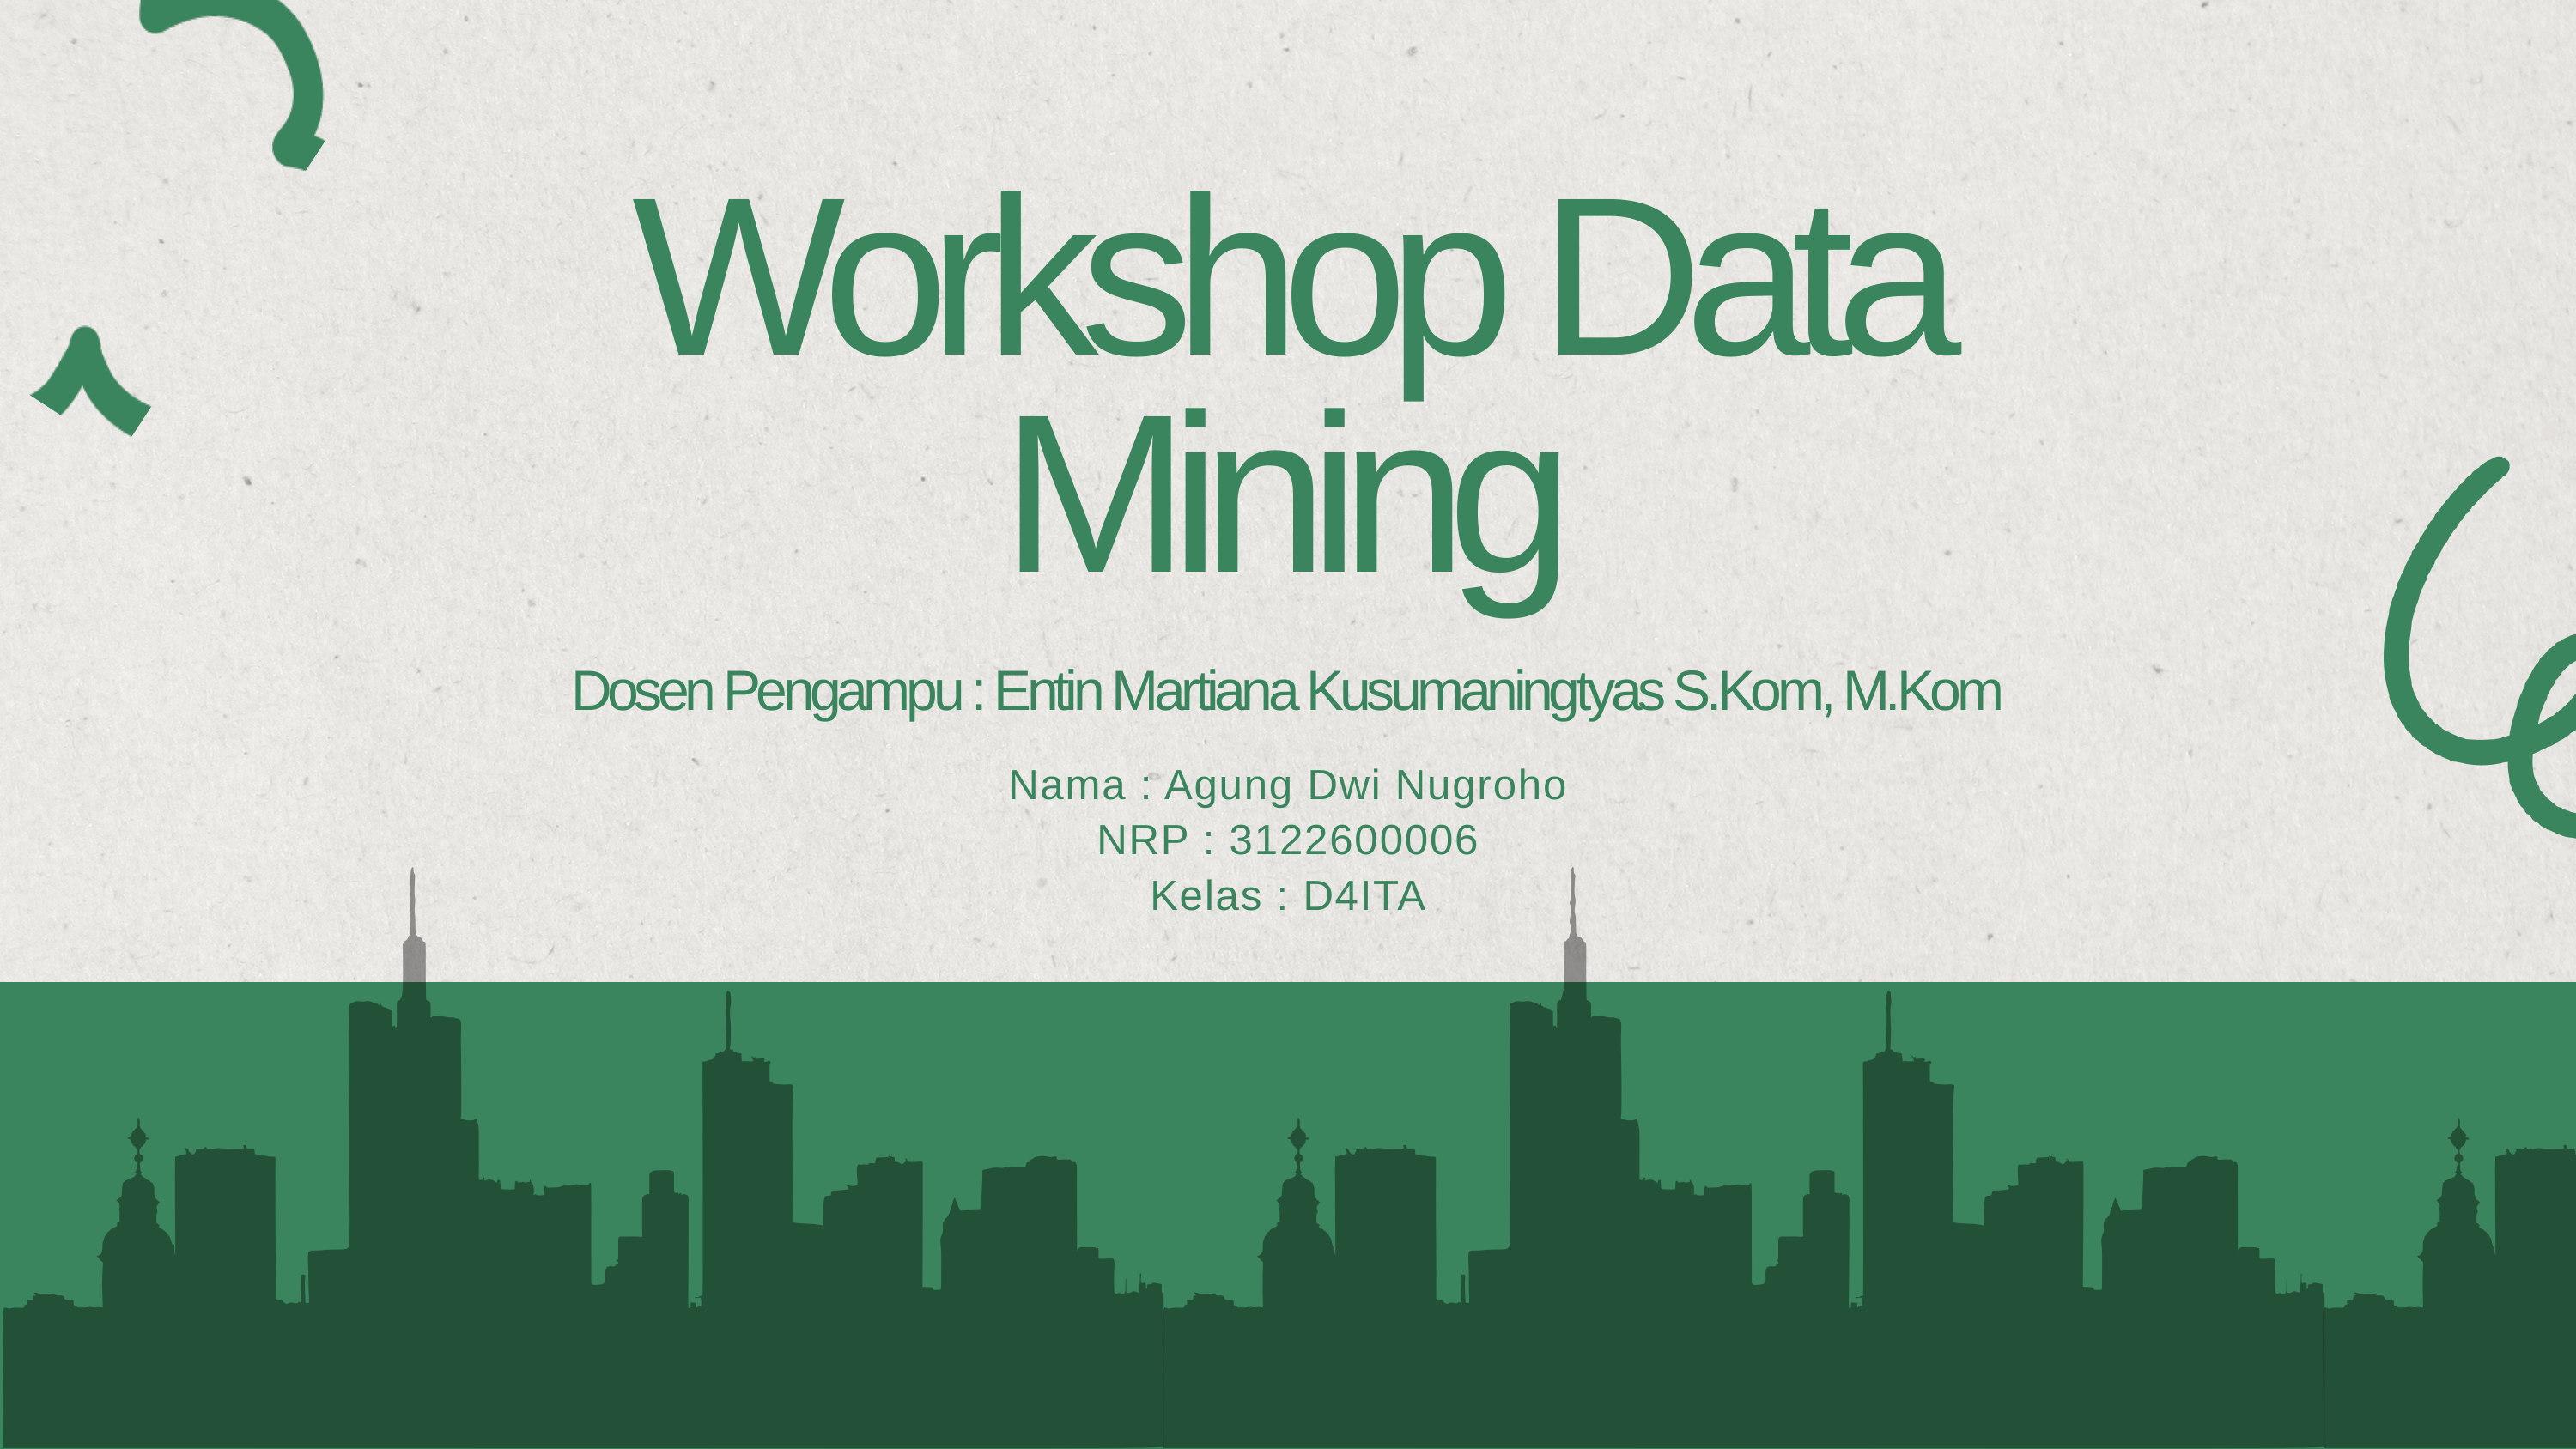

Workshop Data Mining

Dosen Pengampu : Entin Martiana Kusumaningtyas S.Kom, M.Kom
Nama : Agung Dwi Nugroho
NRP : 3122600006
Kelas : D4ITA